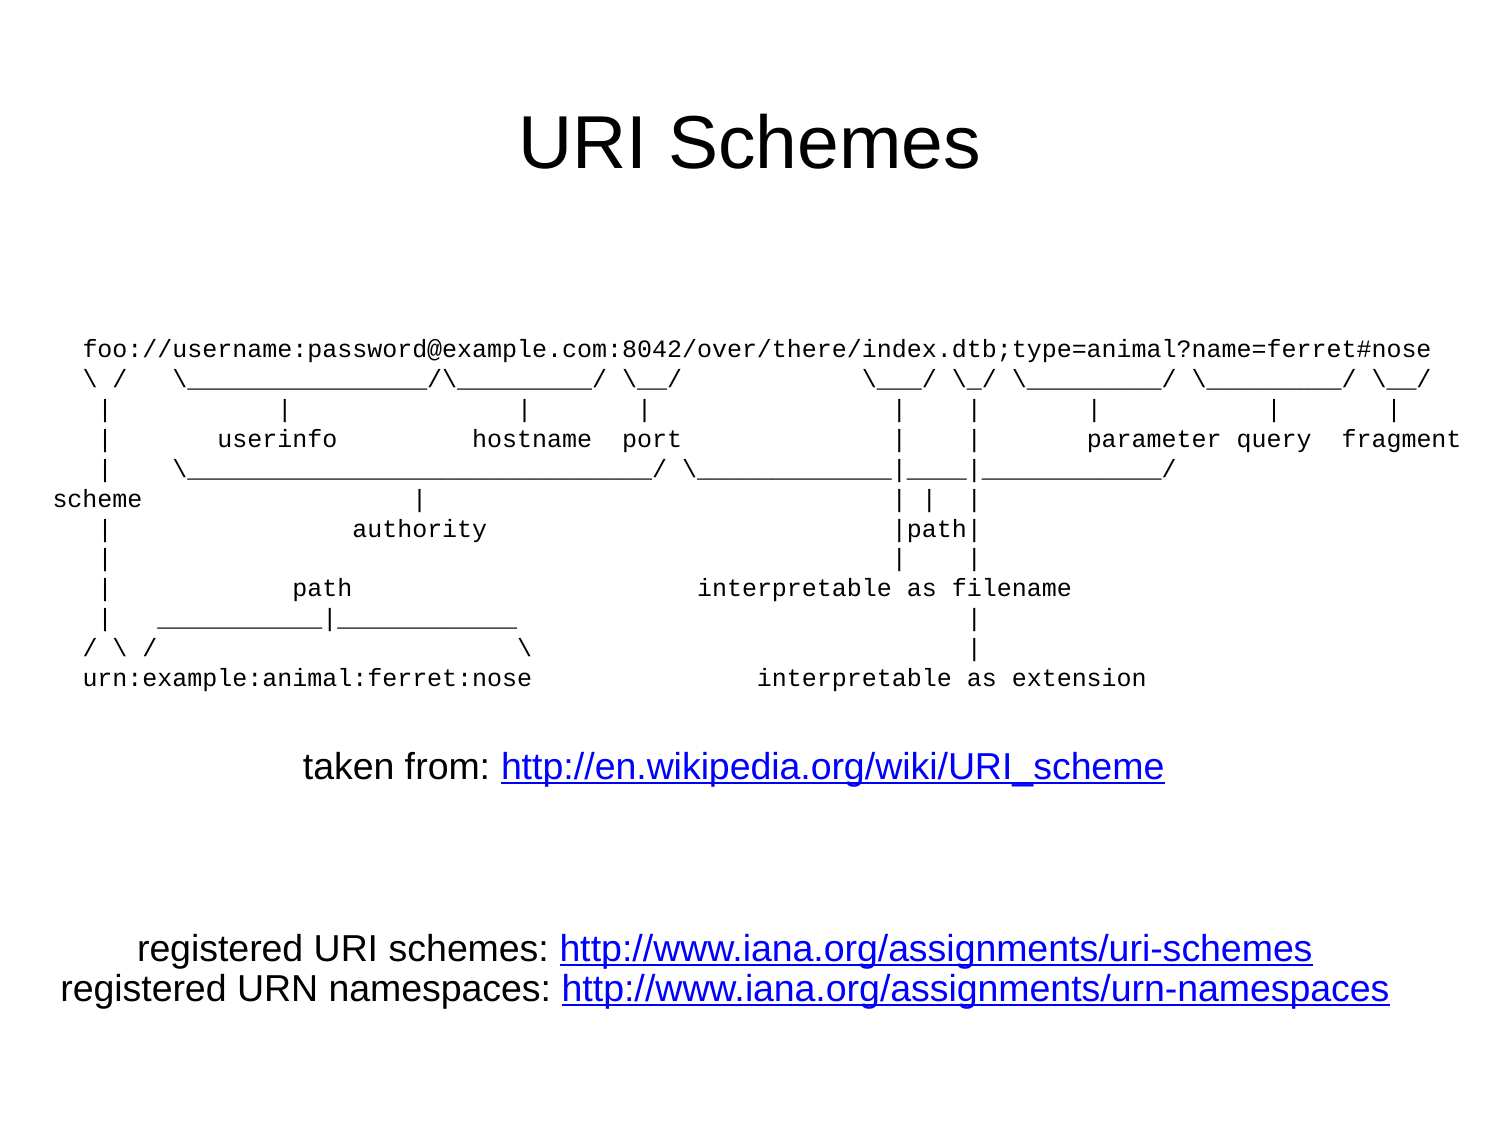

# URI Schemes
  foo://username:password@example.com:8042/over/there/index.dtb;type=animal?name=ferret#nose
  \ /   \________________/\_________/ \__/            \___/ \_/ \_________/ \_________/ \__/
   |           |               |       |                |    |       |           |       |
   |       userinfo         hostname  port              |    |       parameter query  fragment
   |    \_______________________________/ \_____________|____|____________/
scheme                  |                               | |  |
   |                authority                           |path|
   |                                                    |    |
   |            path                       interpretable as filename
   |   ___________|____________                              |
  / \ /                        \                             |
  urn:example:animal:ferret:nose               interpretable as extension

taken from: http://en.wikipedia.org/wiki/URI_scheme
registered URI schemes: http://www.iana.org/assignments/uri-schemes
registered URN namespaces: http://www.iana.org/assignments/urn-namespaces